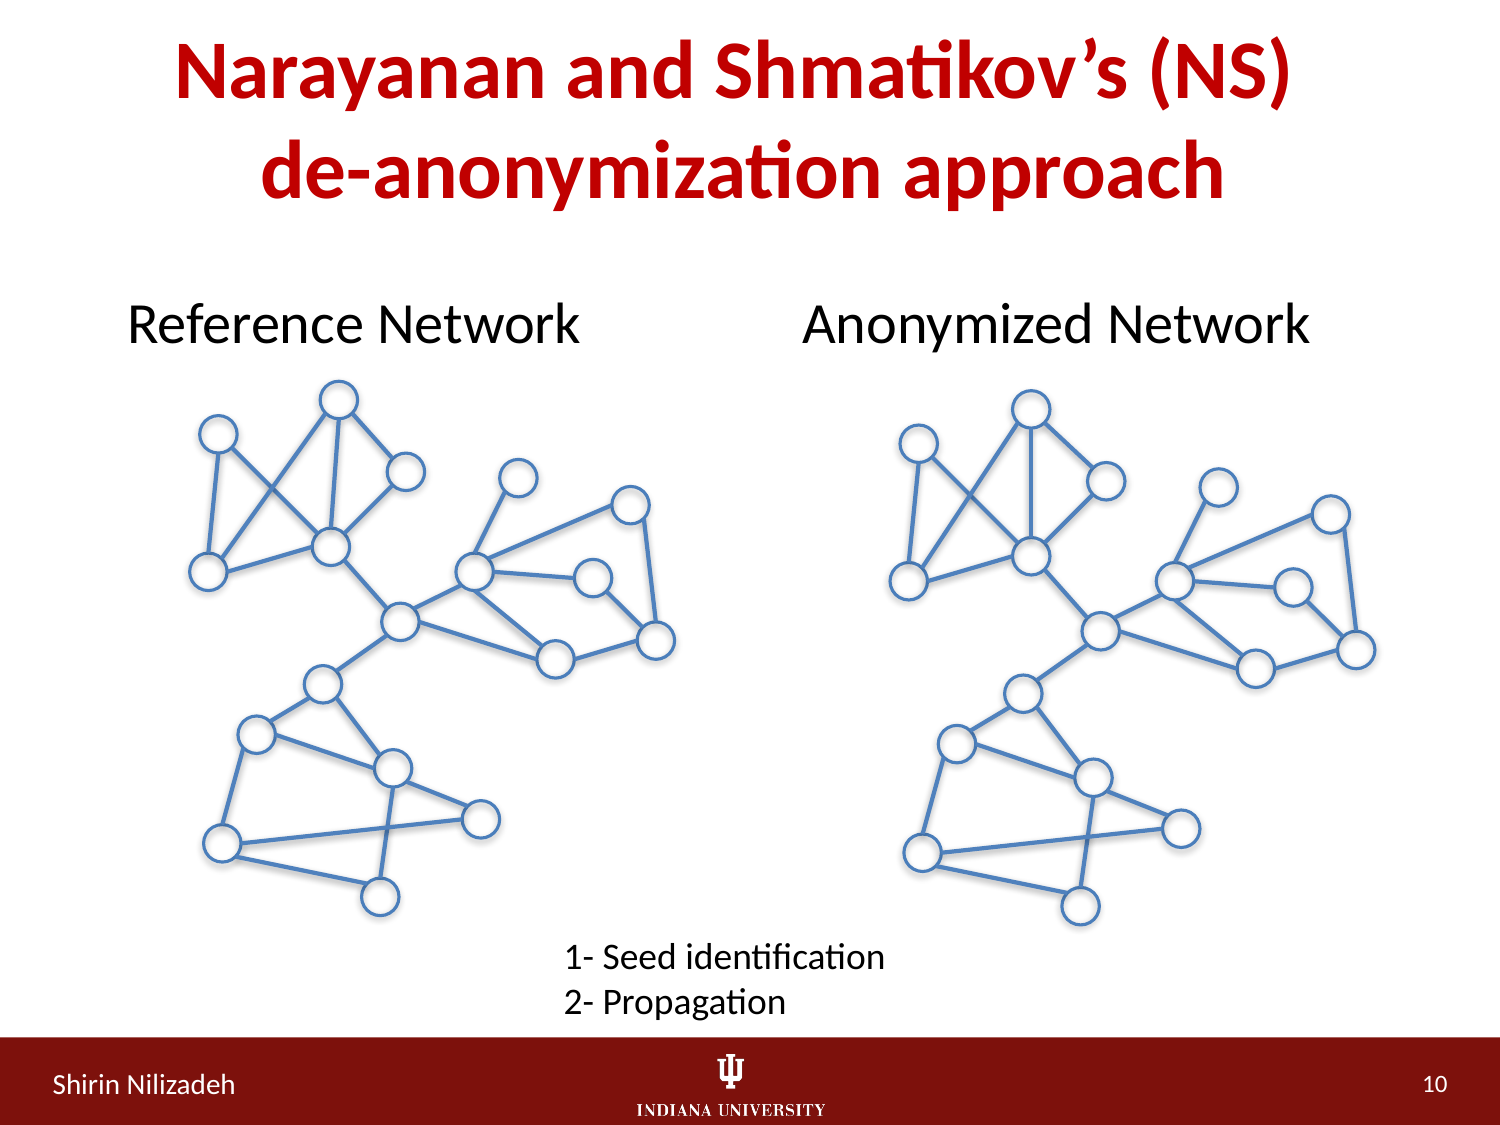

Narayanan and Shmatikov’s (NS)
de-anonymization approach
Reference Network
Anonymized Network

1- Seed identification
2- Propagation
10